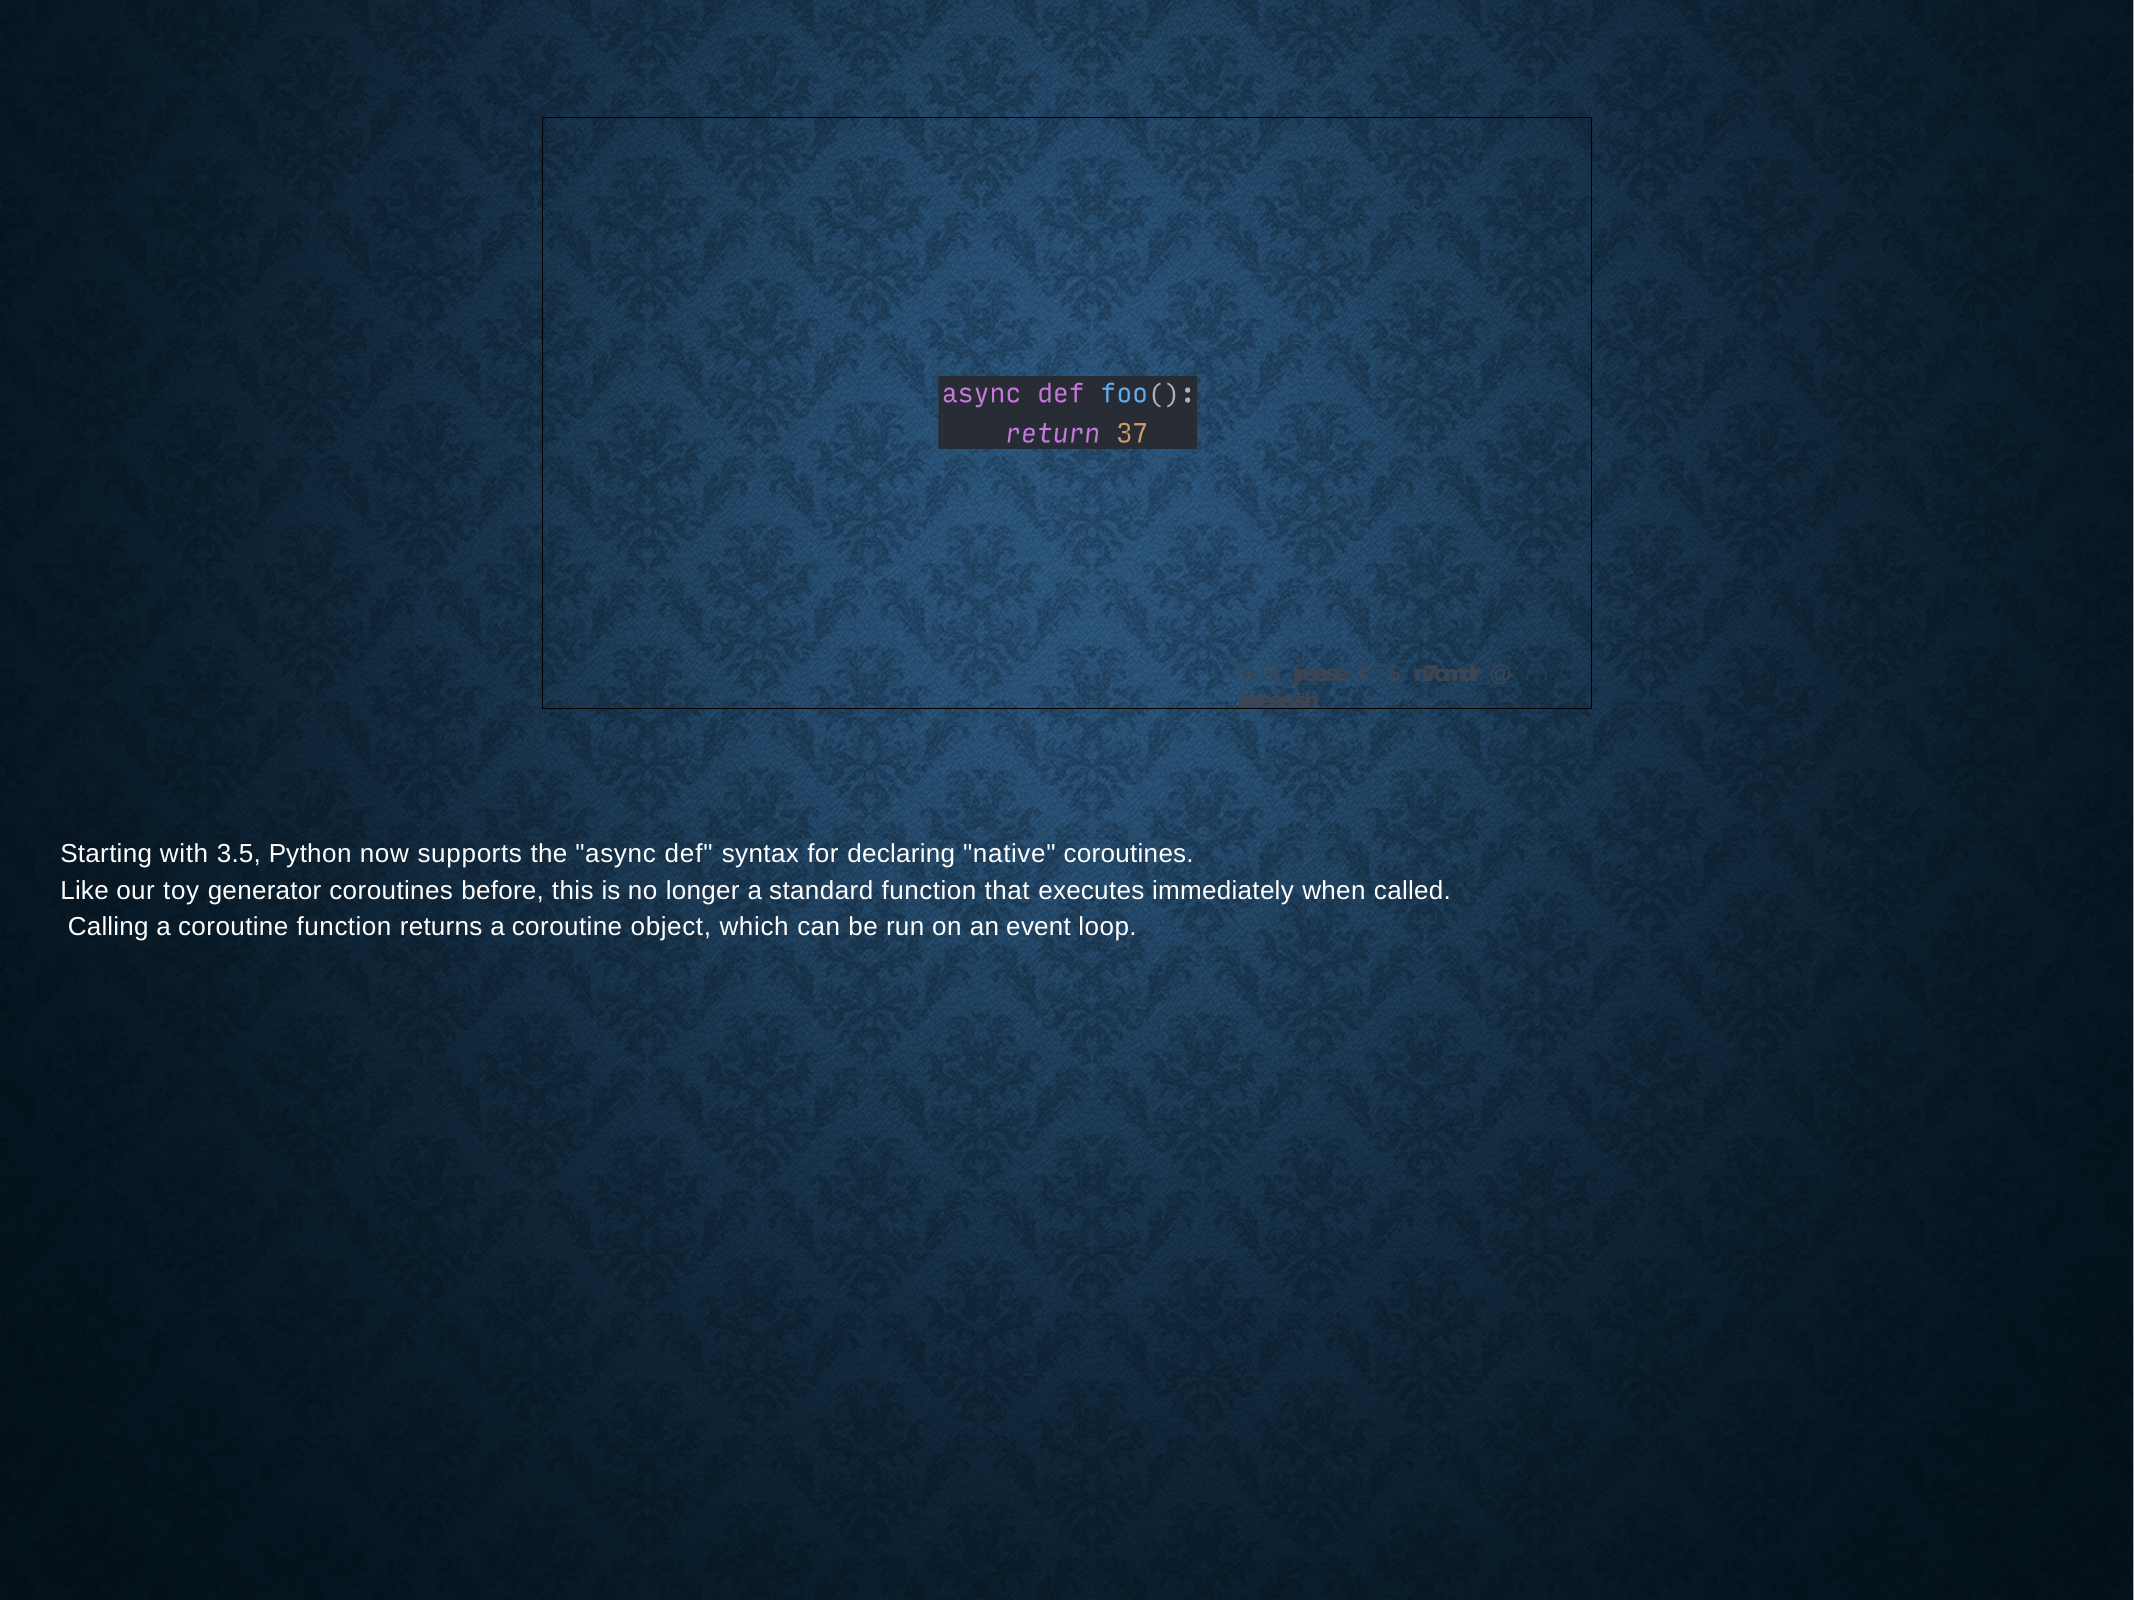

% Š jreese € $ n7cmdr @ jreese.sh
Starting with 3.5, Python now supports the "async def" syntax for declaring "native" coroutines.
Like our toy generator coroutines before, this is no longer a standard function that executes immediately when called.  Calling a coroutine function returns a coroutine object, which can be run on an event loop.